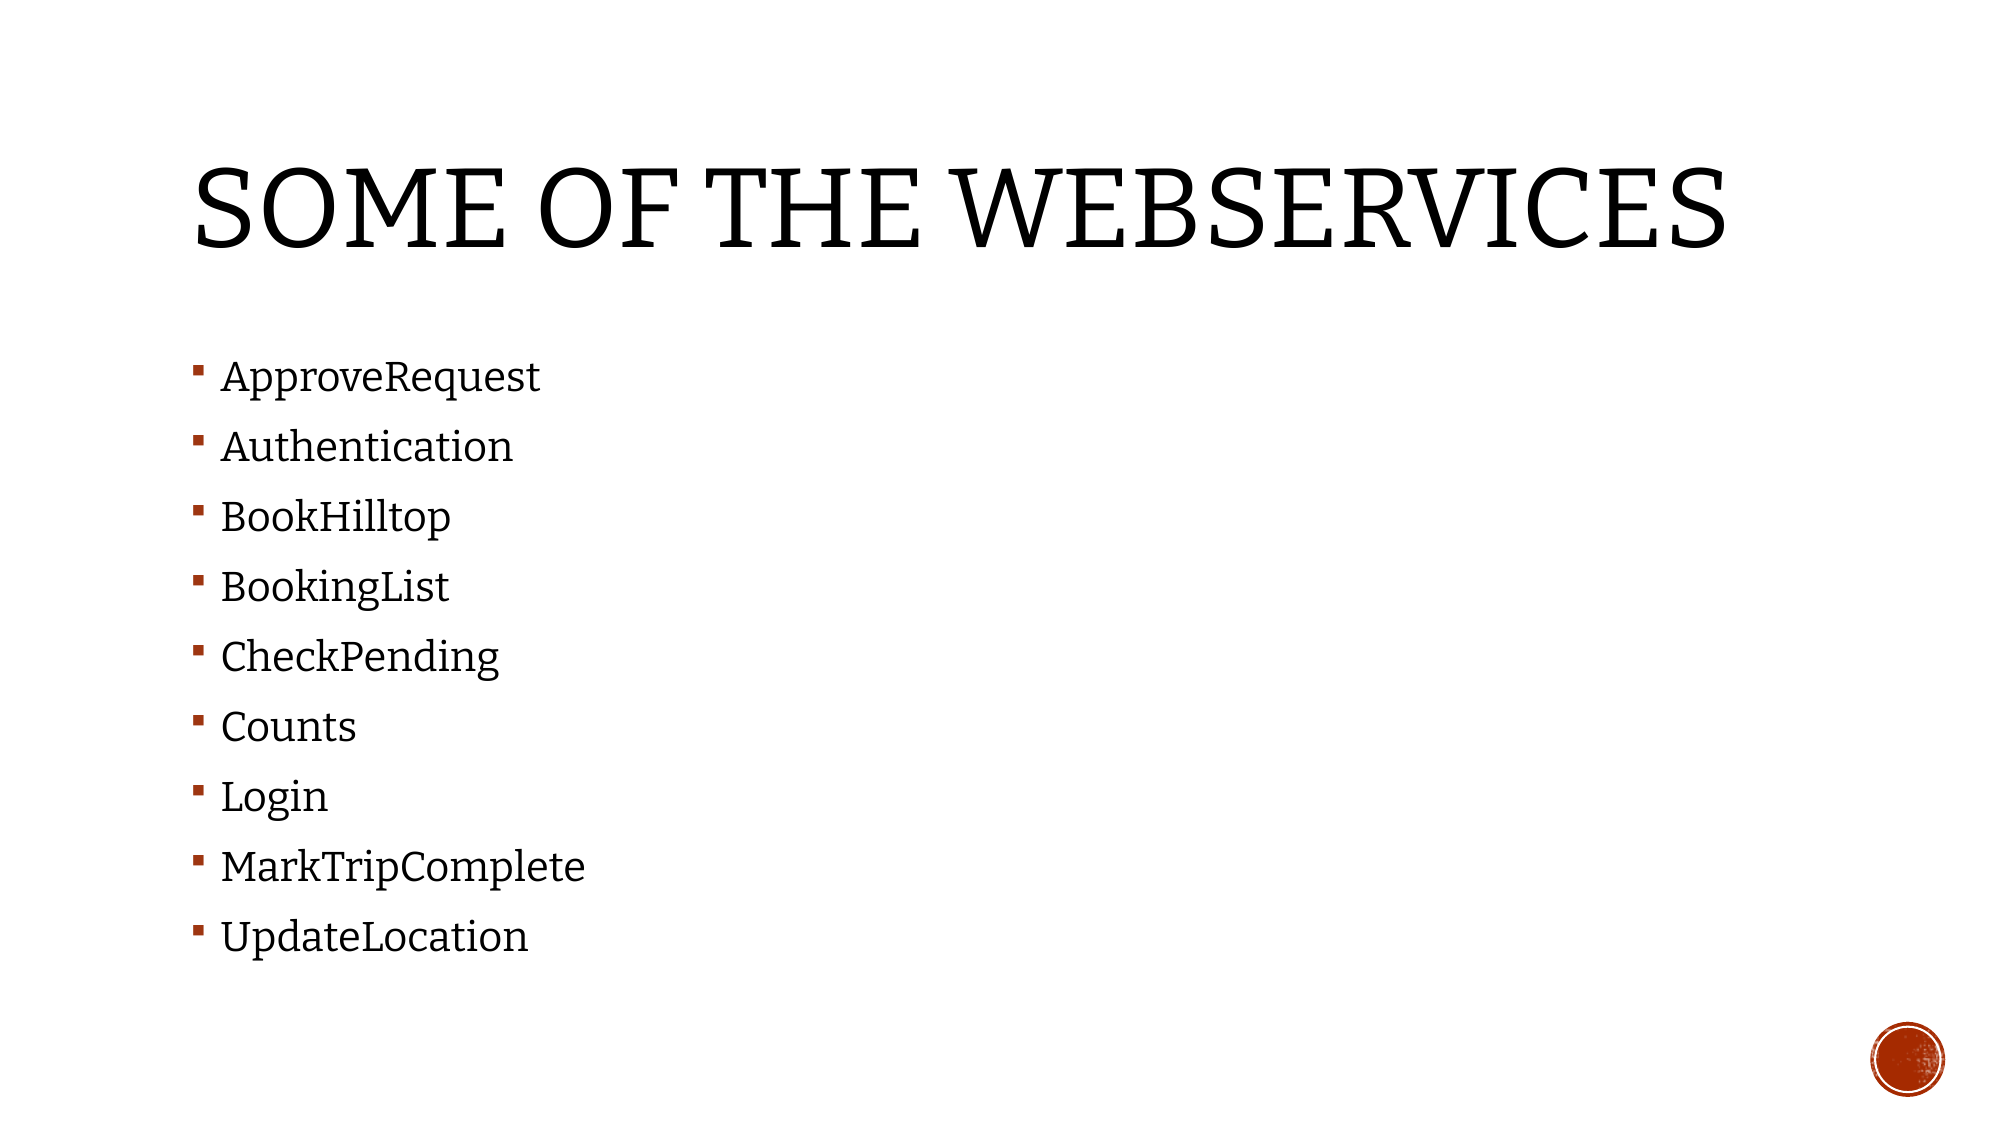

# Some of the Webservices
ApproveRequest
Authentication
BookHilltop
BookingList
CheckPending
Counts
Login
MarkTripComplete
UpdateLocation